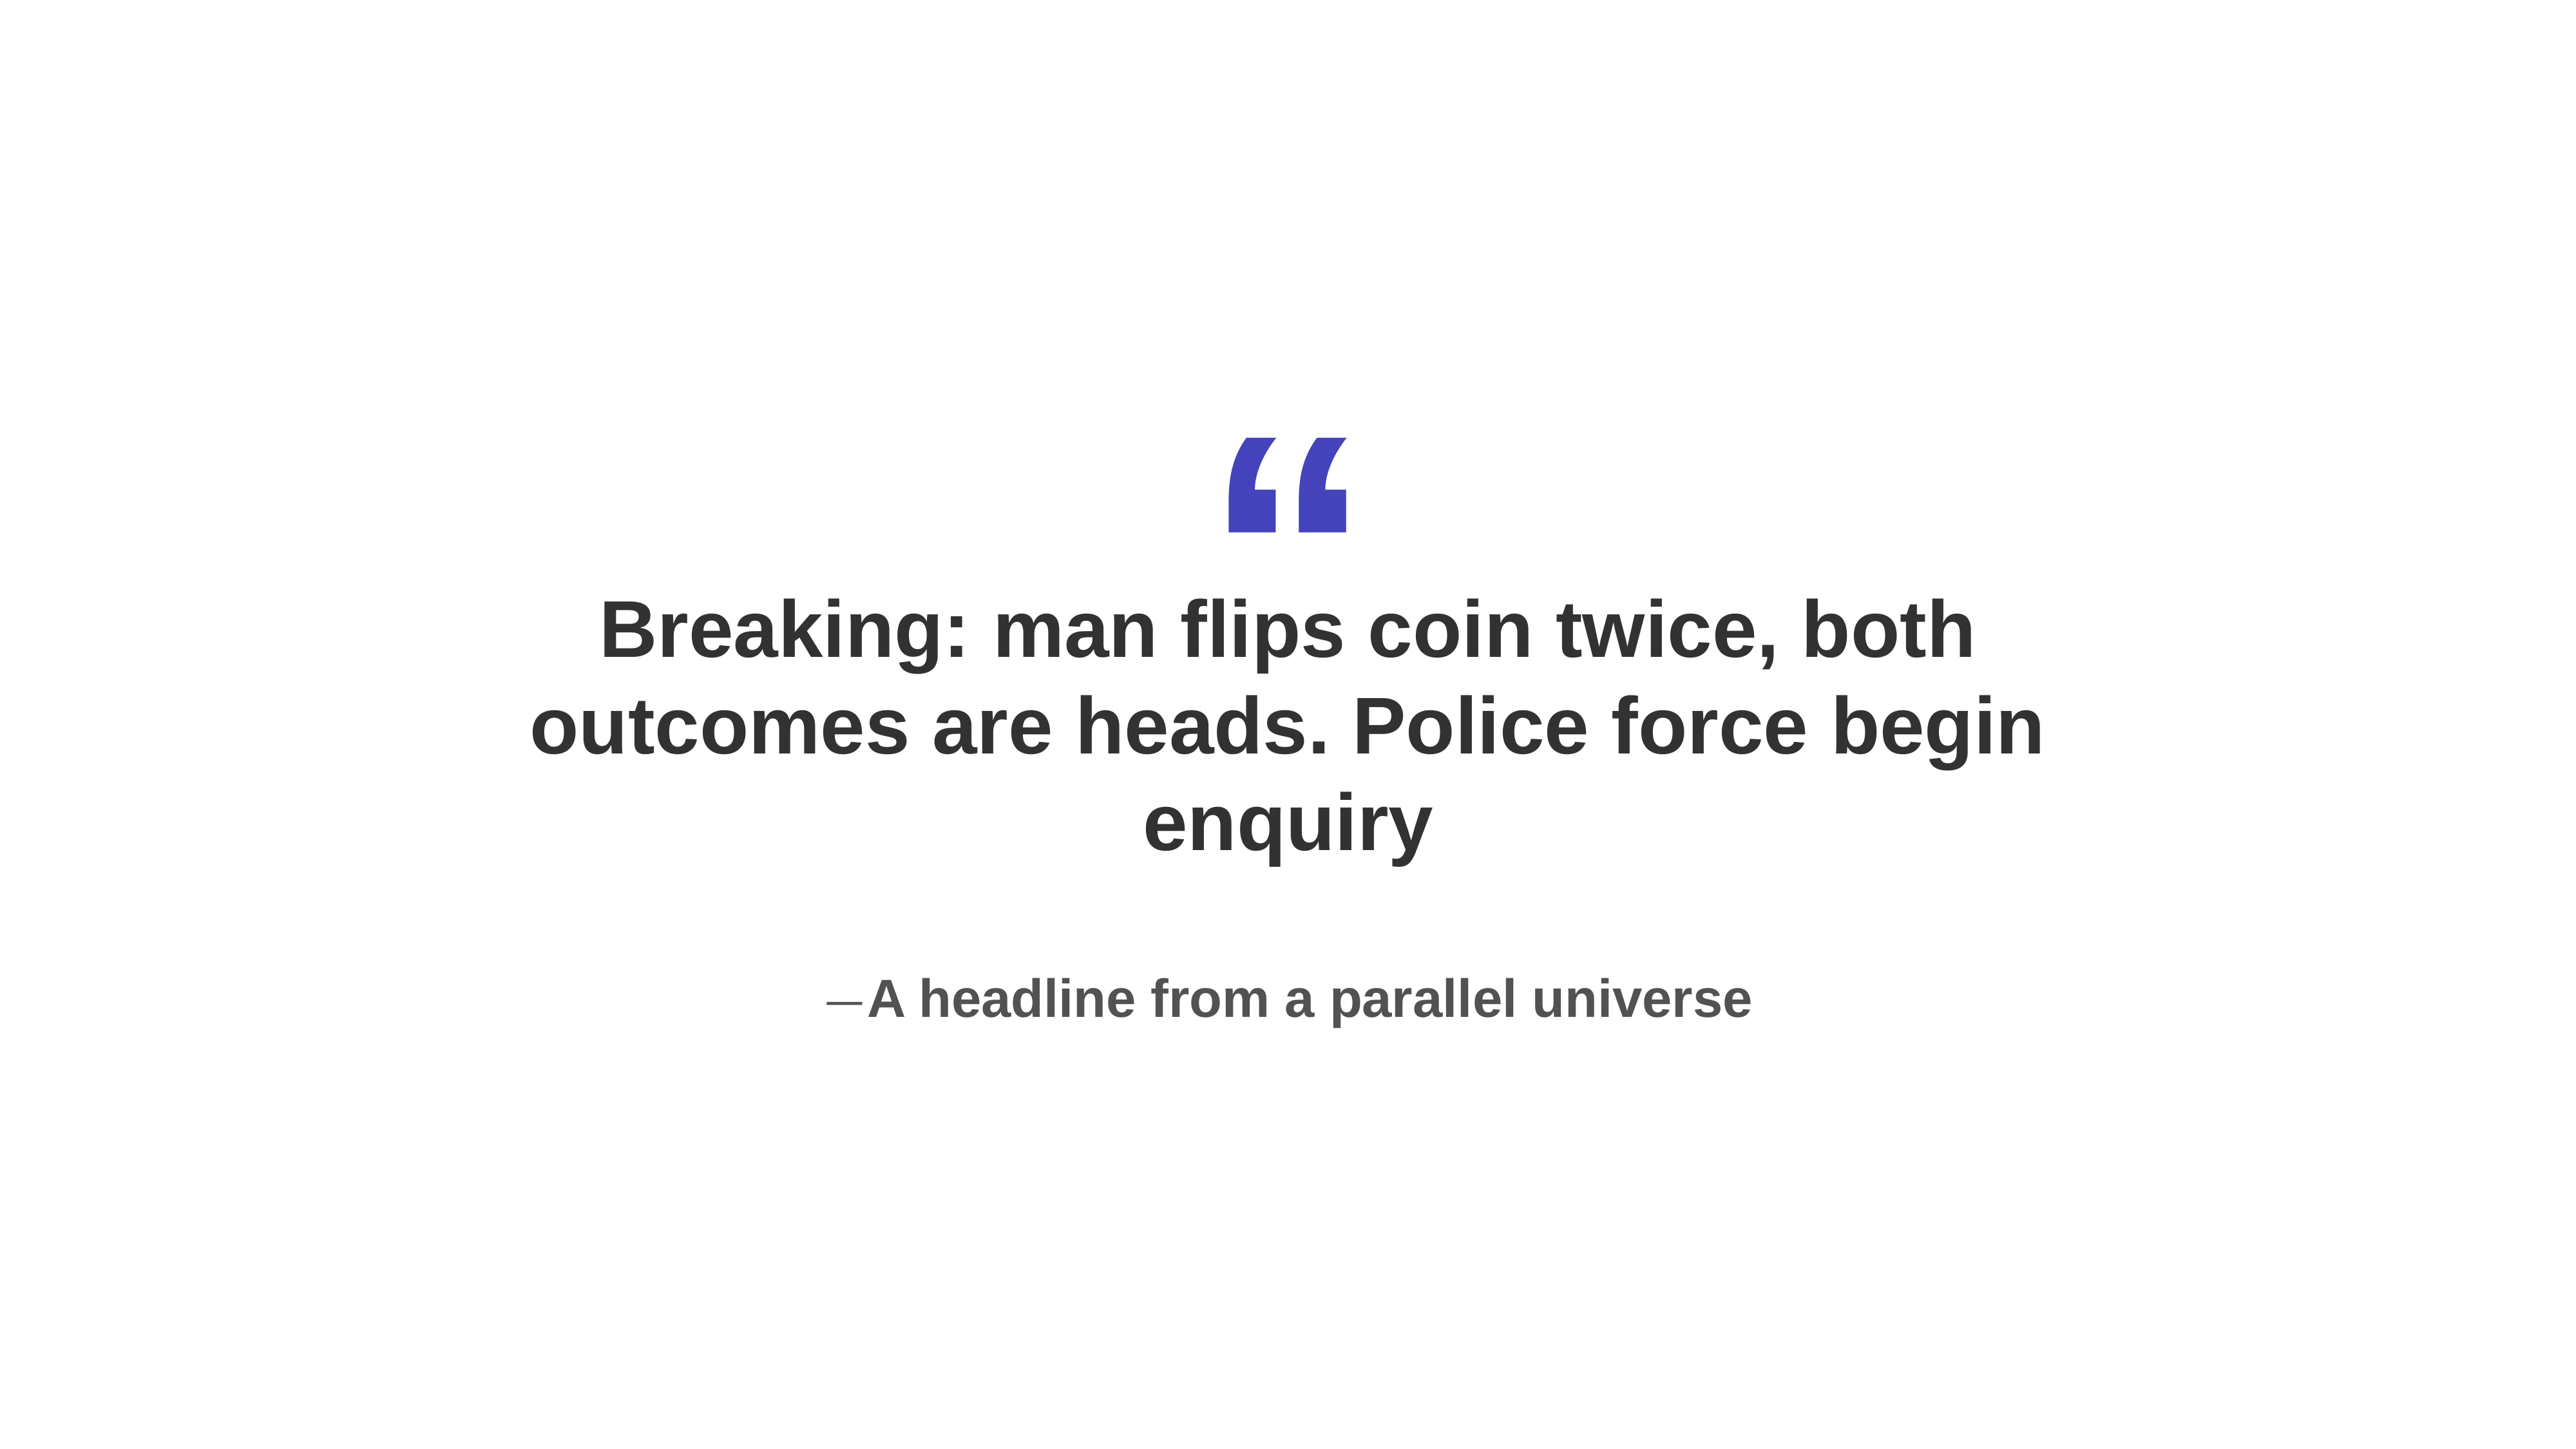

“
Breaking: man flips coin twice, both outcomes are heads. Police force begin enquiry

—A headline from a parallel universe